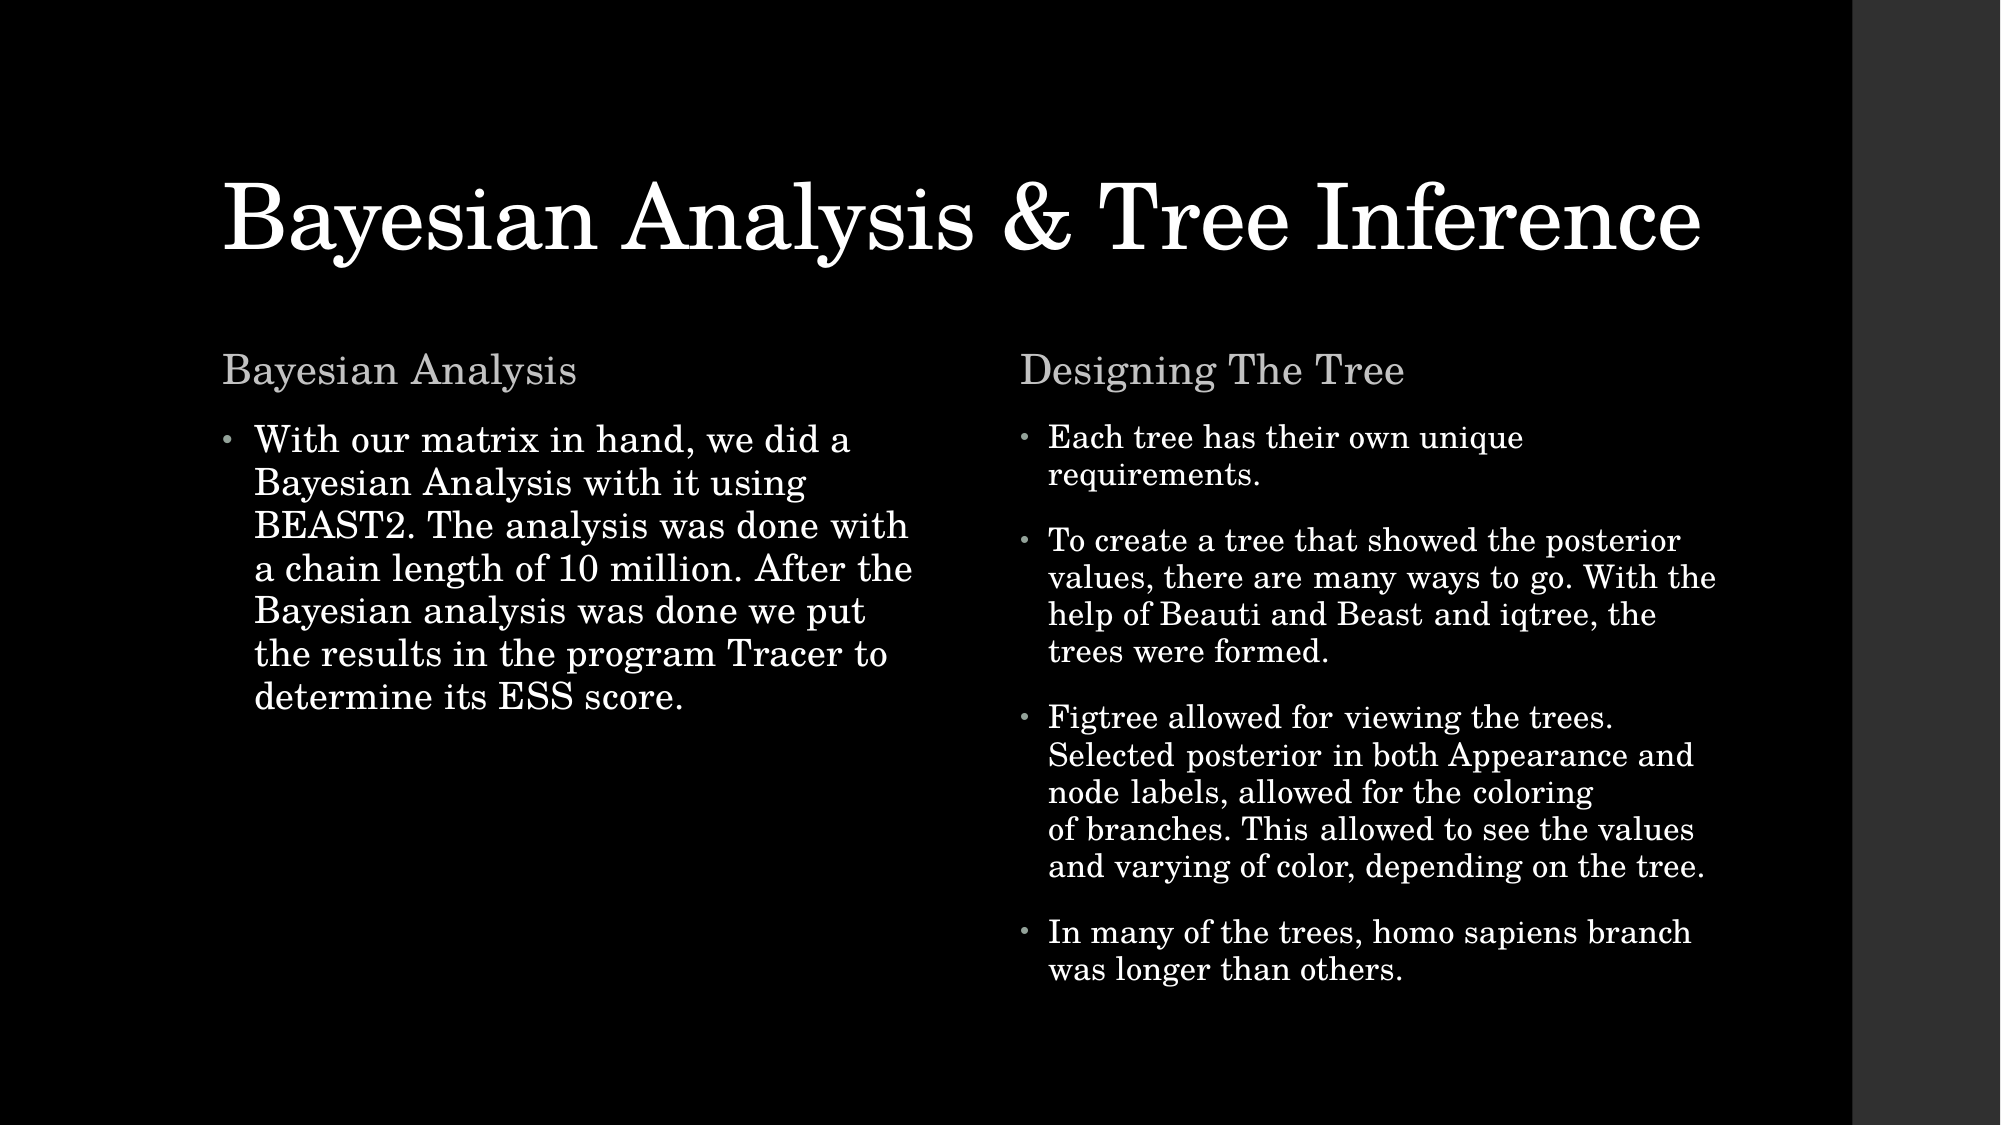

# Bayesian Analysis & Tree Inference
Bayesian Analysis
Designing The Tree
With our matrix in hand, we did a Bayesian Analysis with it using BEAST2. The analysis was done with a chain length of 10 million. After the Bayesian analysis was done we put the results in the program Tracer to determine its ESS score.

Each tree has their own unique requirements.
To create a tree that showed the posterior values, there are many ways to go. With the help of Beauti and Beast and iqtree, the trees were formed.
Figtree allowed for viewing the trees. Selected posterior in both Appearance and node labels, allowed for the coloring of branches. This allowed to see the values and varying of color, depending on the tree.
In many of the trees, homo sapiens branch was longer than others.